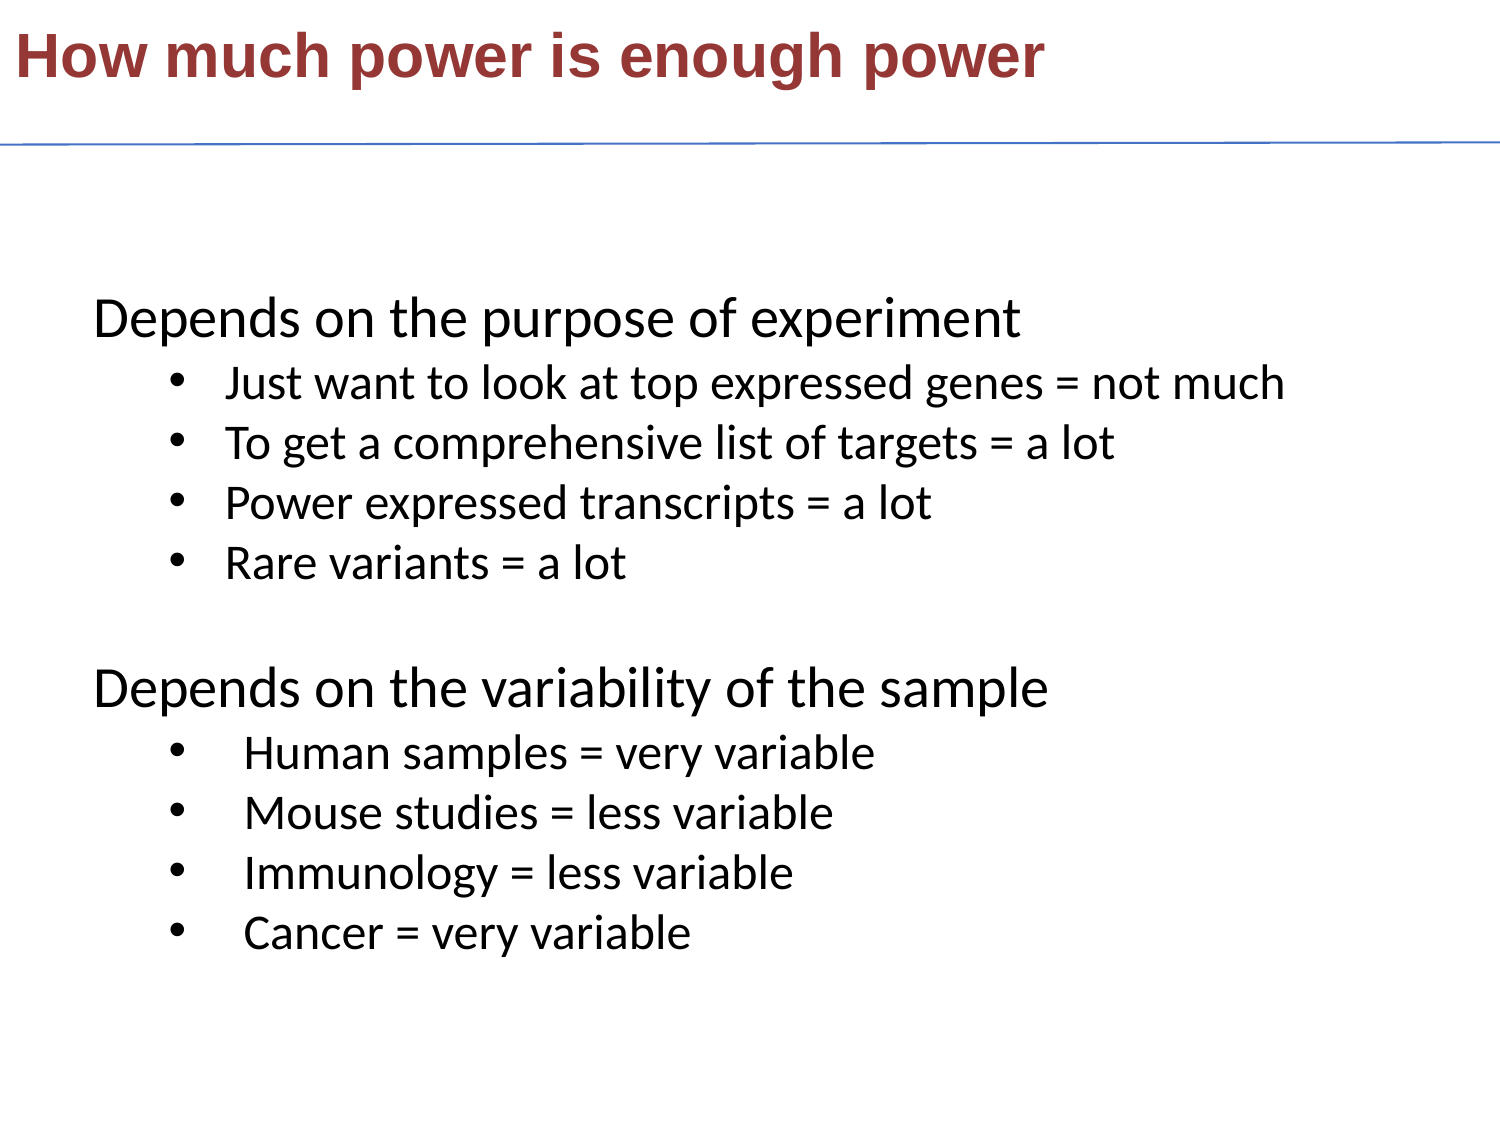

How much power is enough power
Depends on the purpose of experiment
Just want to look at top expressed genes = not much
To get a comprehensive list of targets = a lot
Power expressed transcripts = a lot
Rare variants = a lot

Depends on the variability of the sample
Human samples = very variable
Mouse studies = less variable
Immunology = less variable
Cancer = very variable